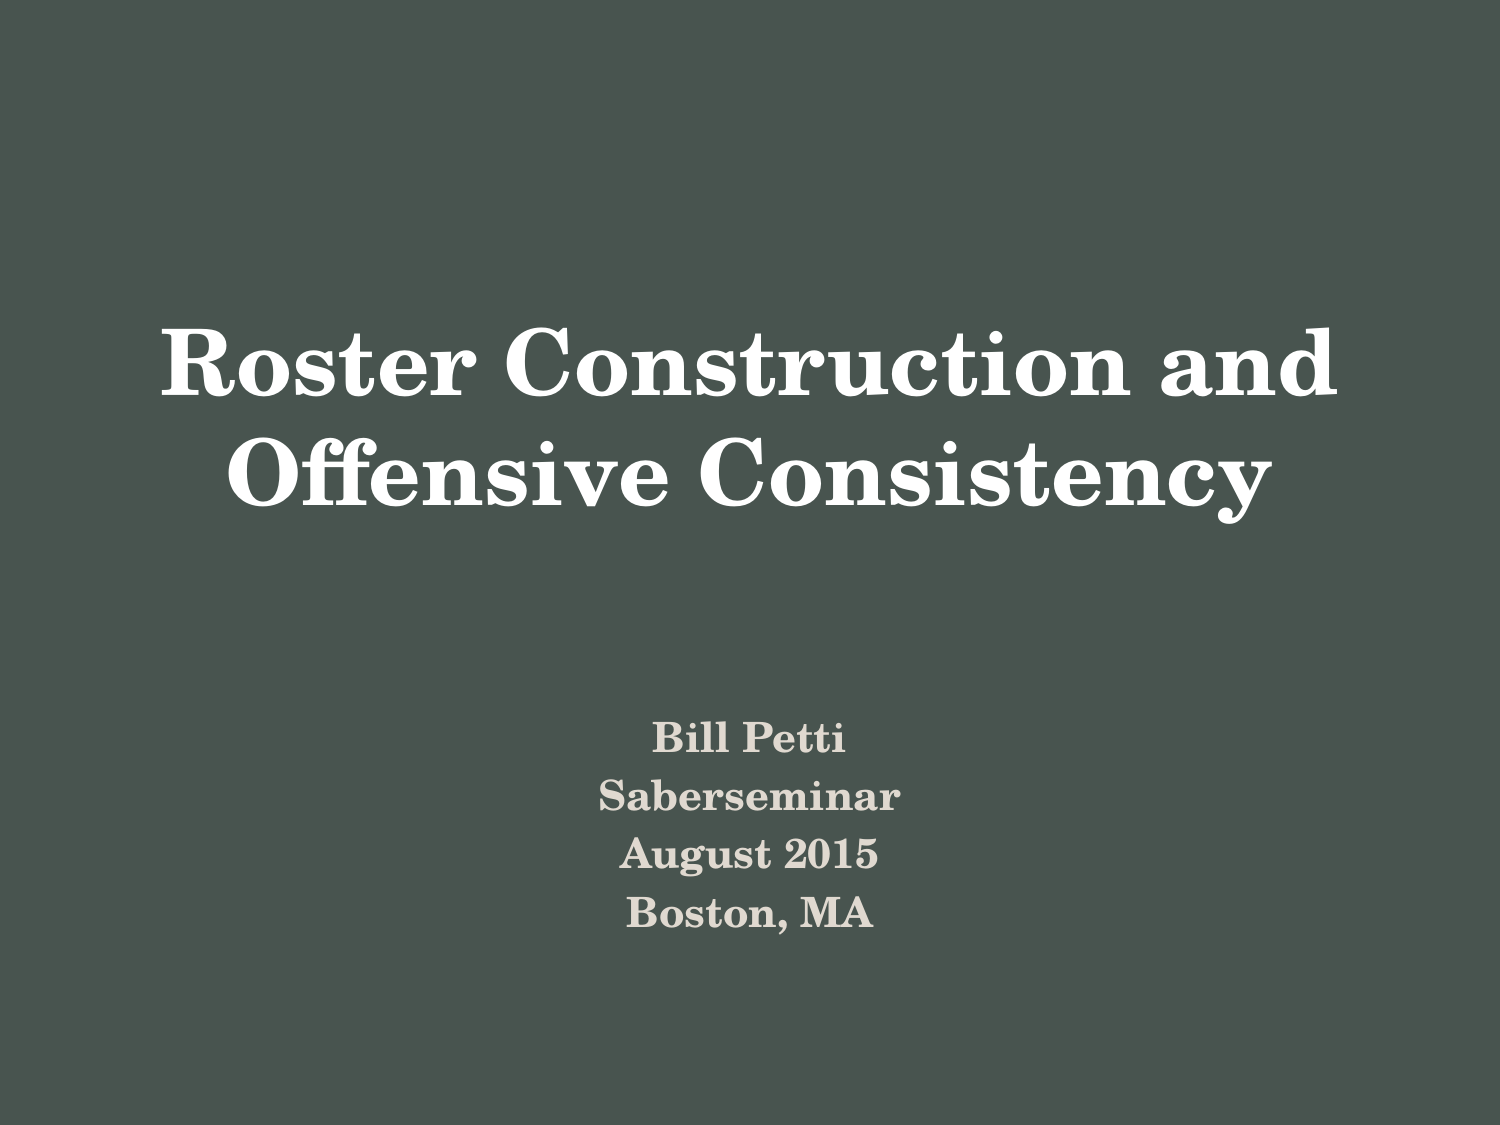

# Roster Construction and Offensive Consistency
Bill Petti
Saberseminar
August 2015
Boston, MA